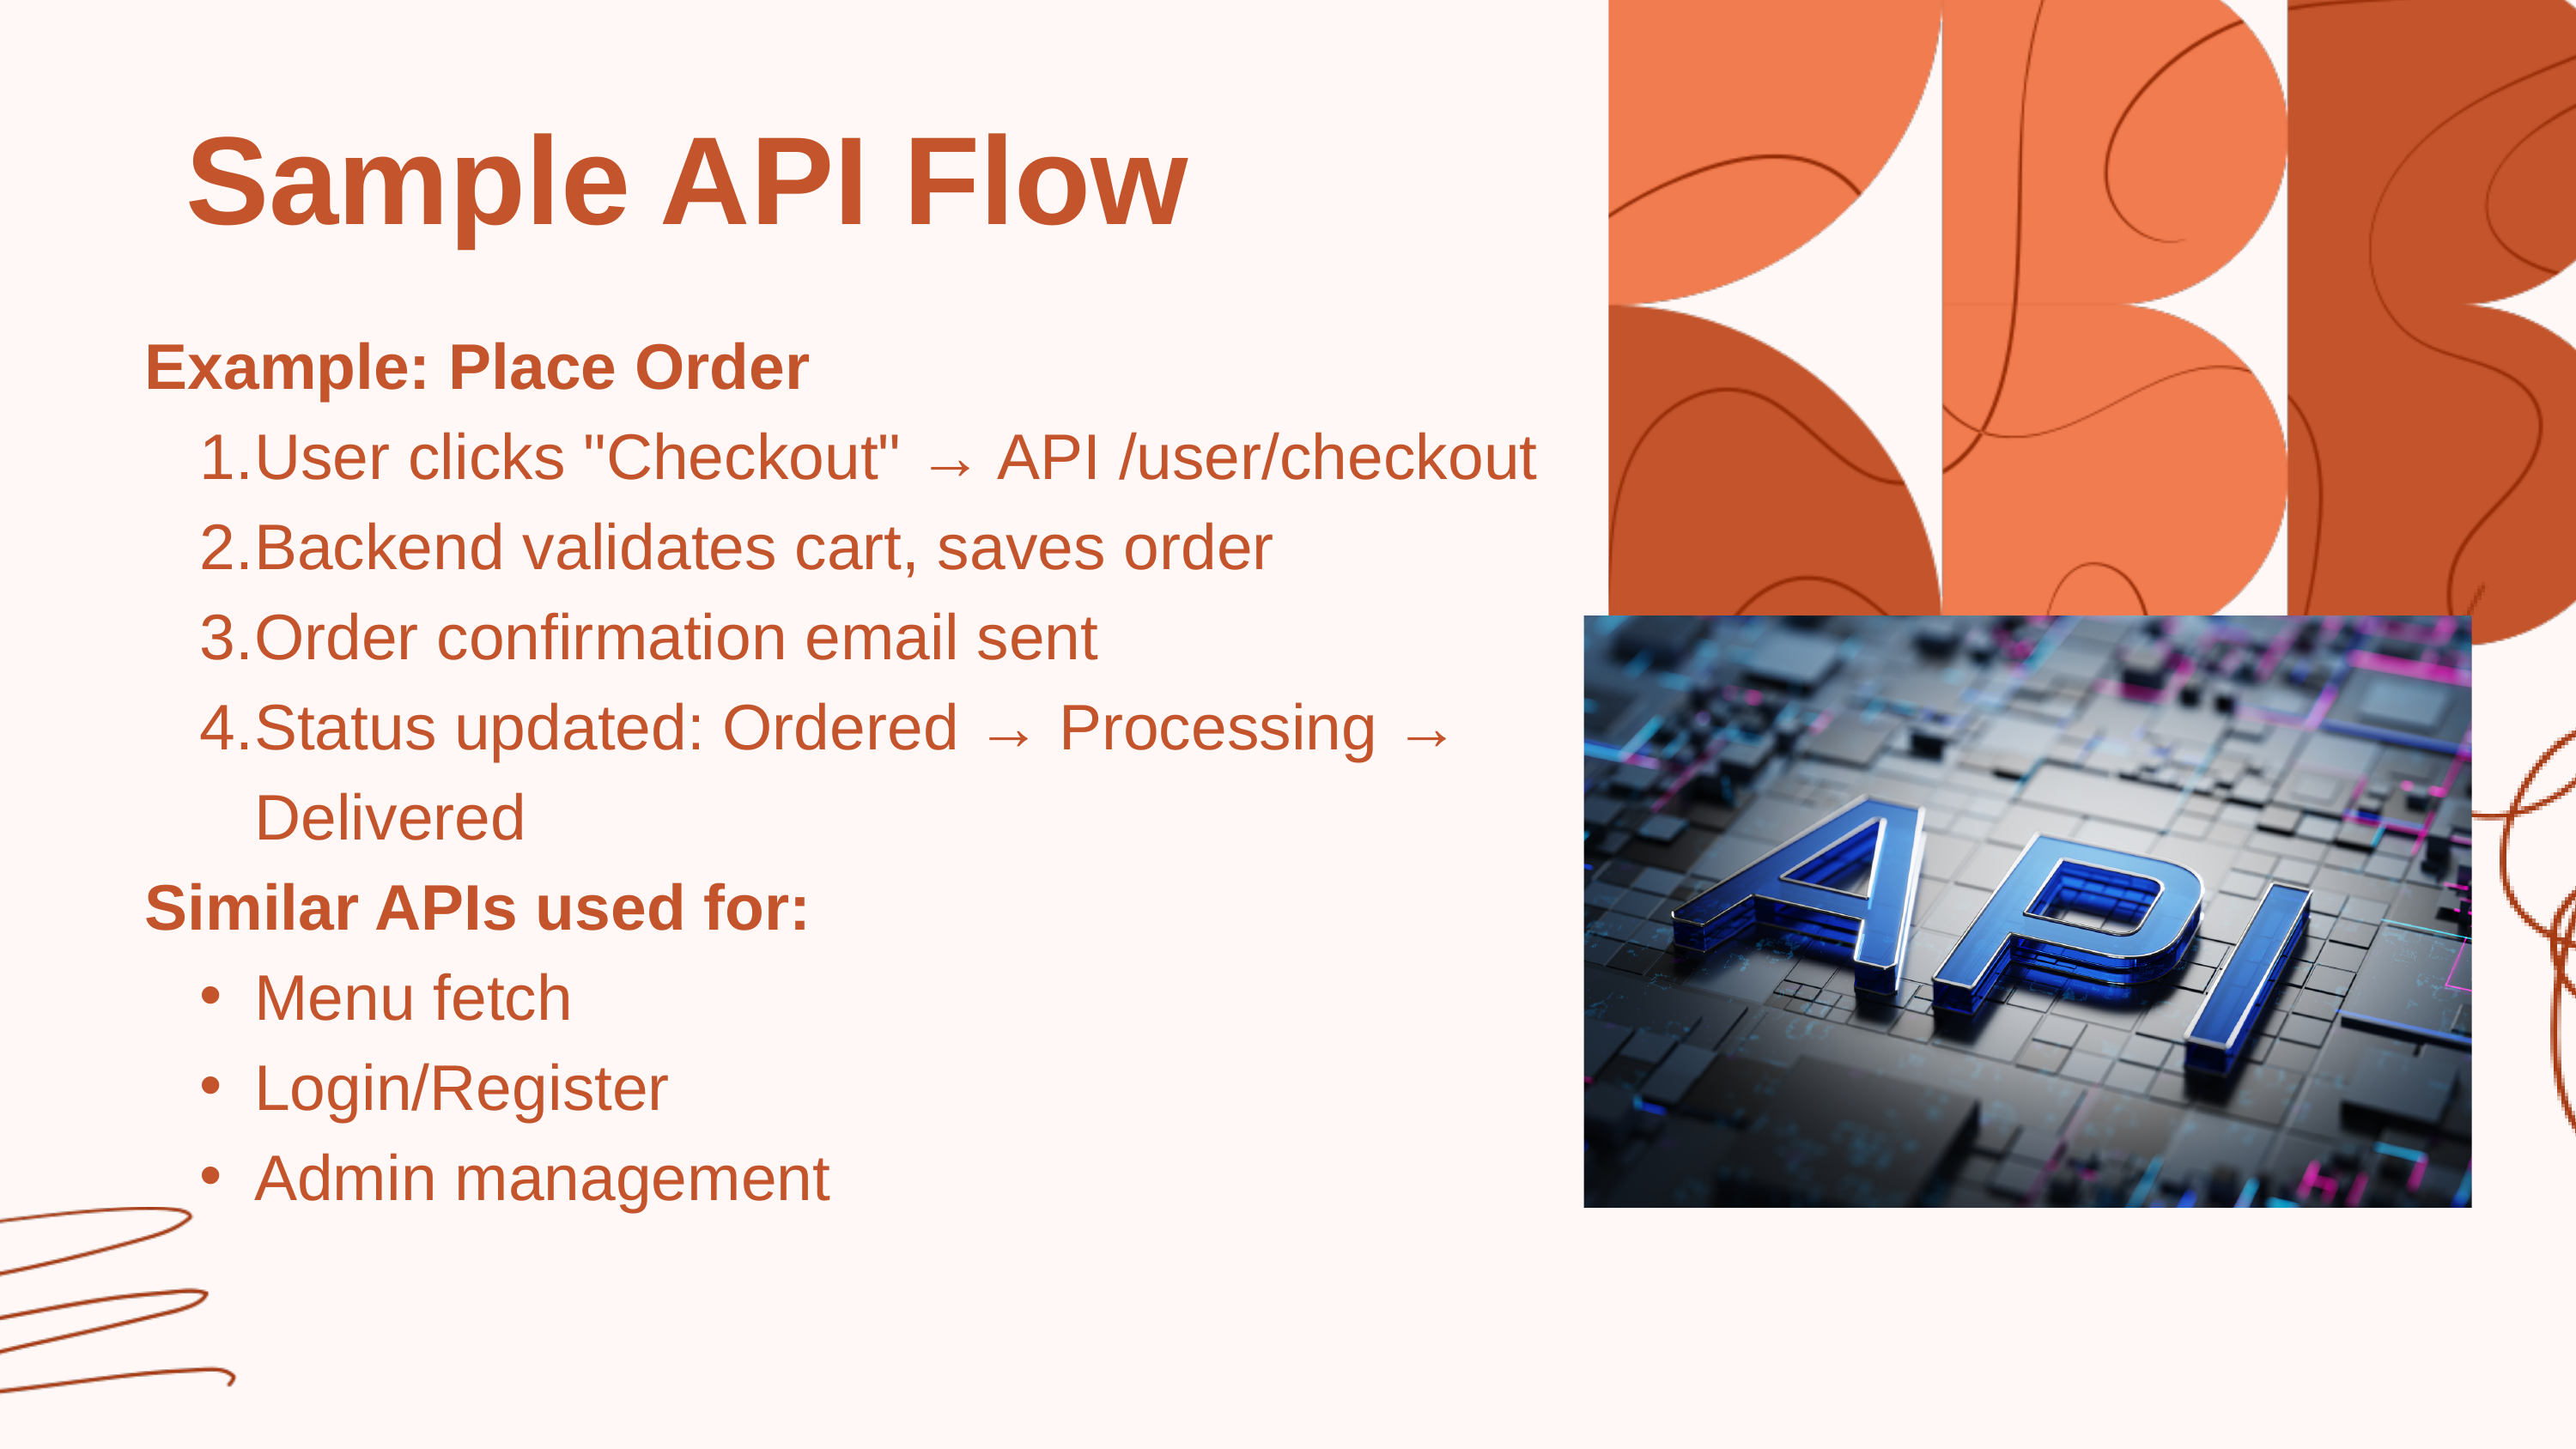

Sample API Flow
Example: Place Order
User clicks "Checkout" → API /user/checkout
Backend validates cart, saves order
Order confirmation email sent
Status updated: Ordered → Processing → Delivered
Similar APIs used for:
Menu fetch
Login/Register
Admin management